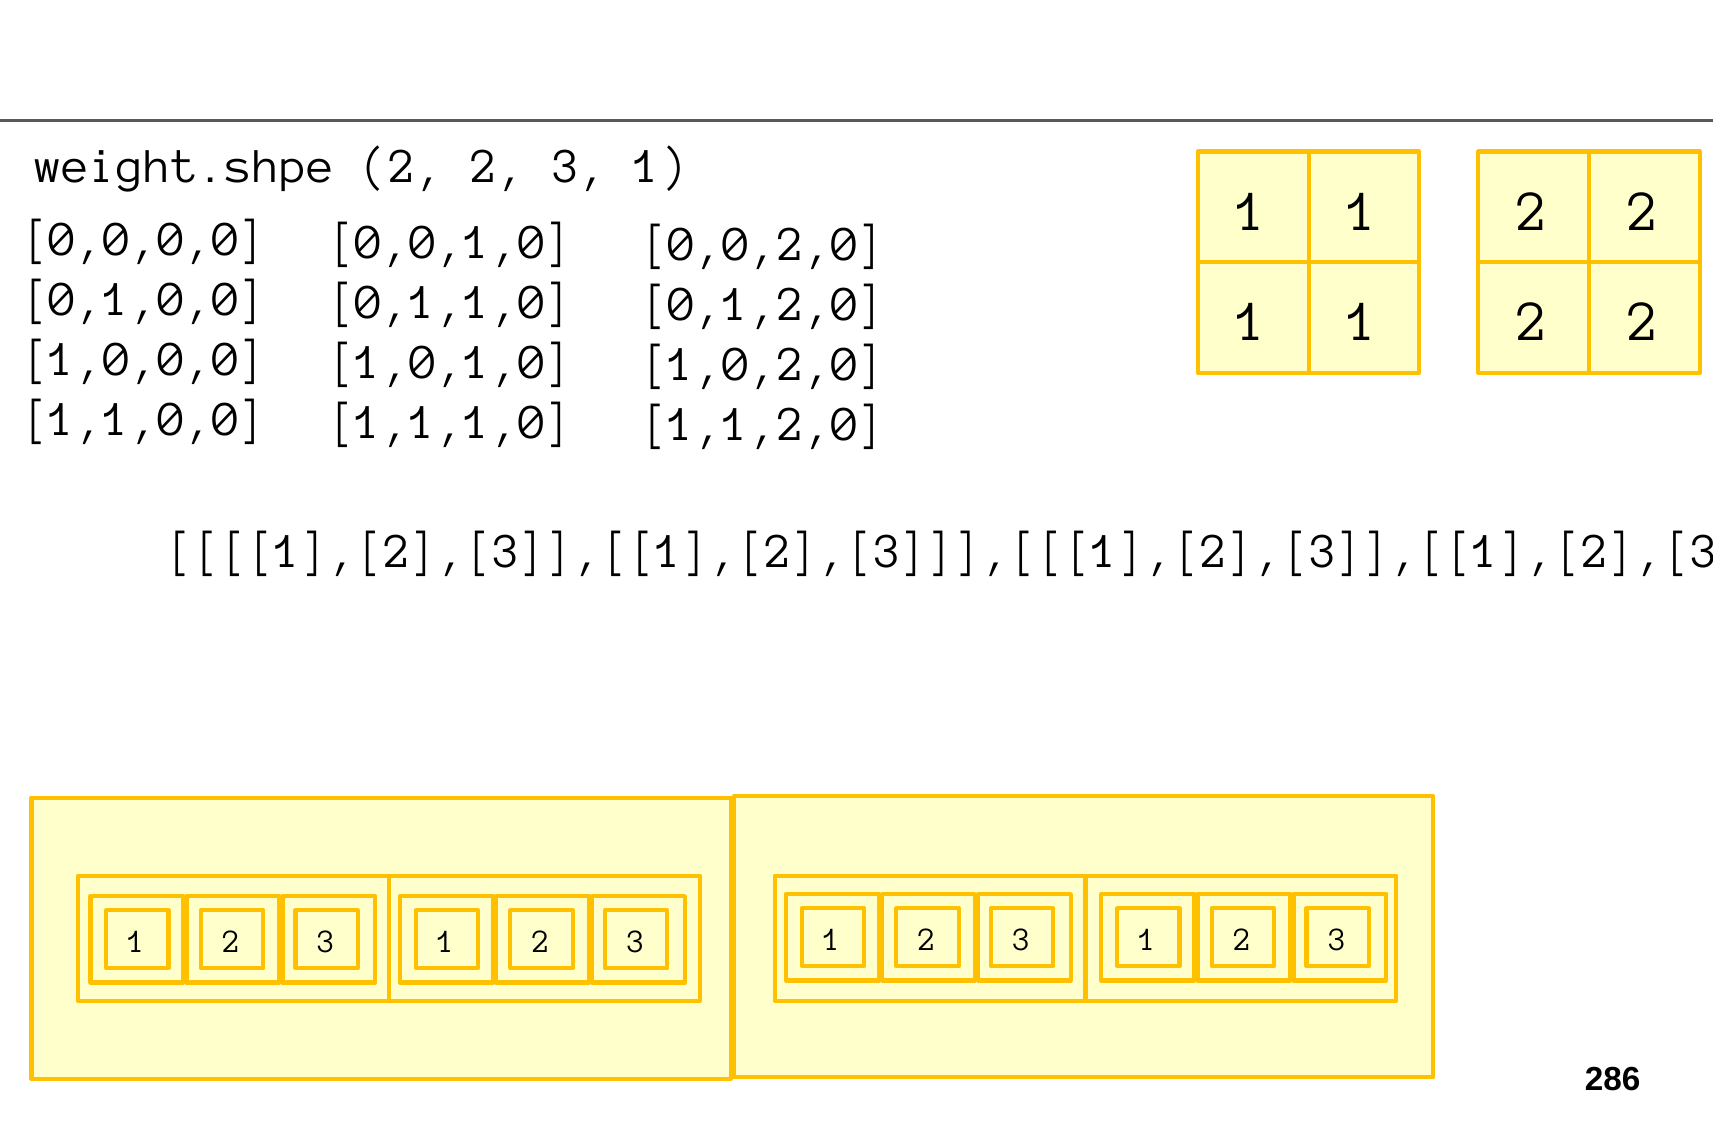

weight.shpe (2, 2, 3, 1)
1
1
2
2
3
3
[0,0,0,0]
[0,1,0,0]
[1,0,0,0]
[1,1,0,0]

[0,0,1,0]
[0,1,1,0]
[1,0,1,0]
[1,1,1,0]

[0,0,2,0]
[0,1,2,0]
[1,0,2,0]
[1,1,2,0]

1
1
2
2
3
3
[[[[1],[2],[3]],[[1],[2],[3]]],[[[1],[2],[3]],[[1],[2],[3]]]]

1
2
3
1
2
3
1
2
3
1
2
3